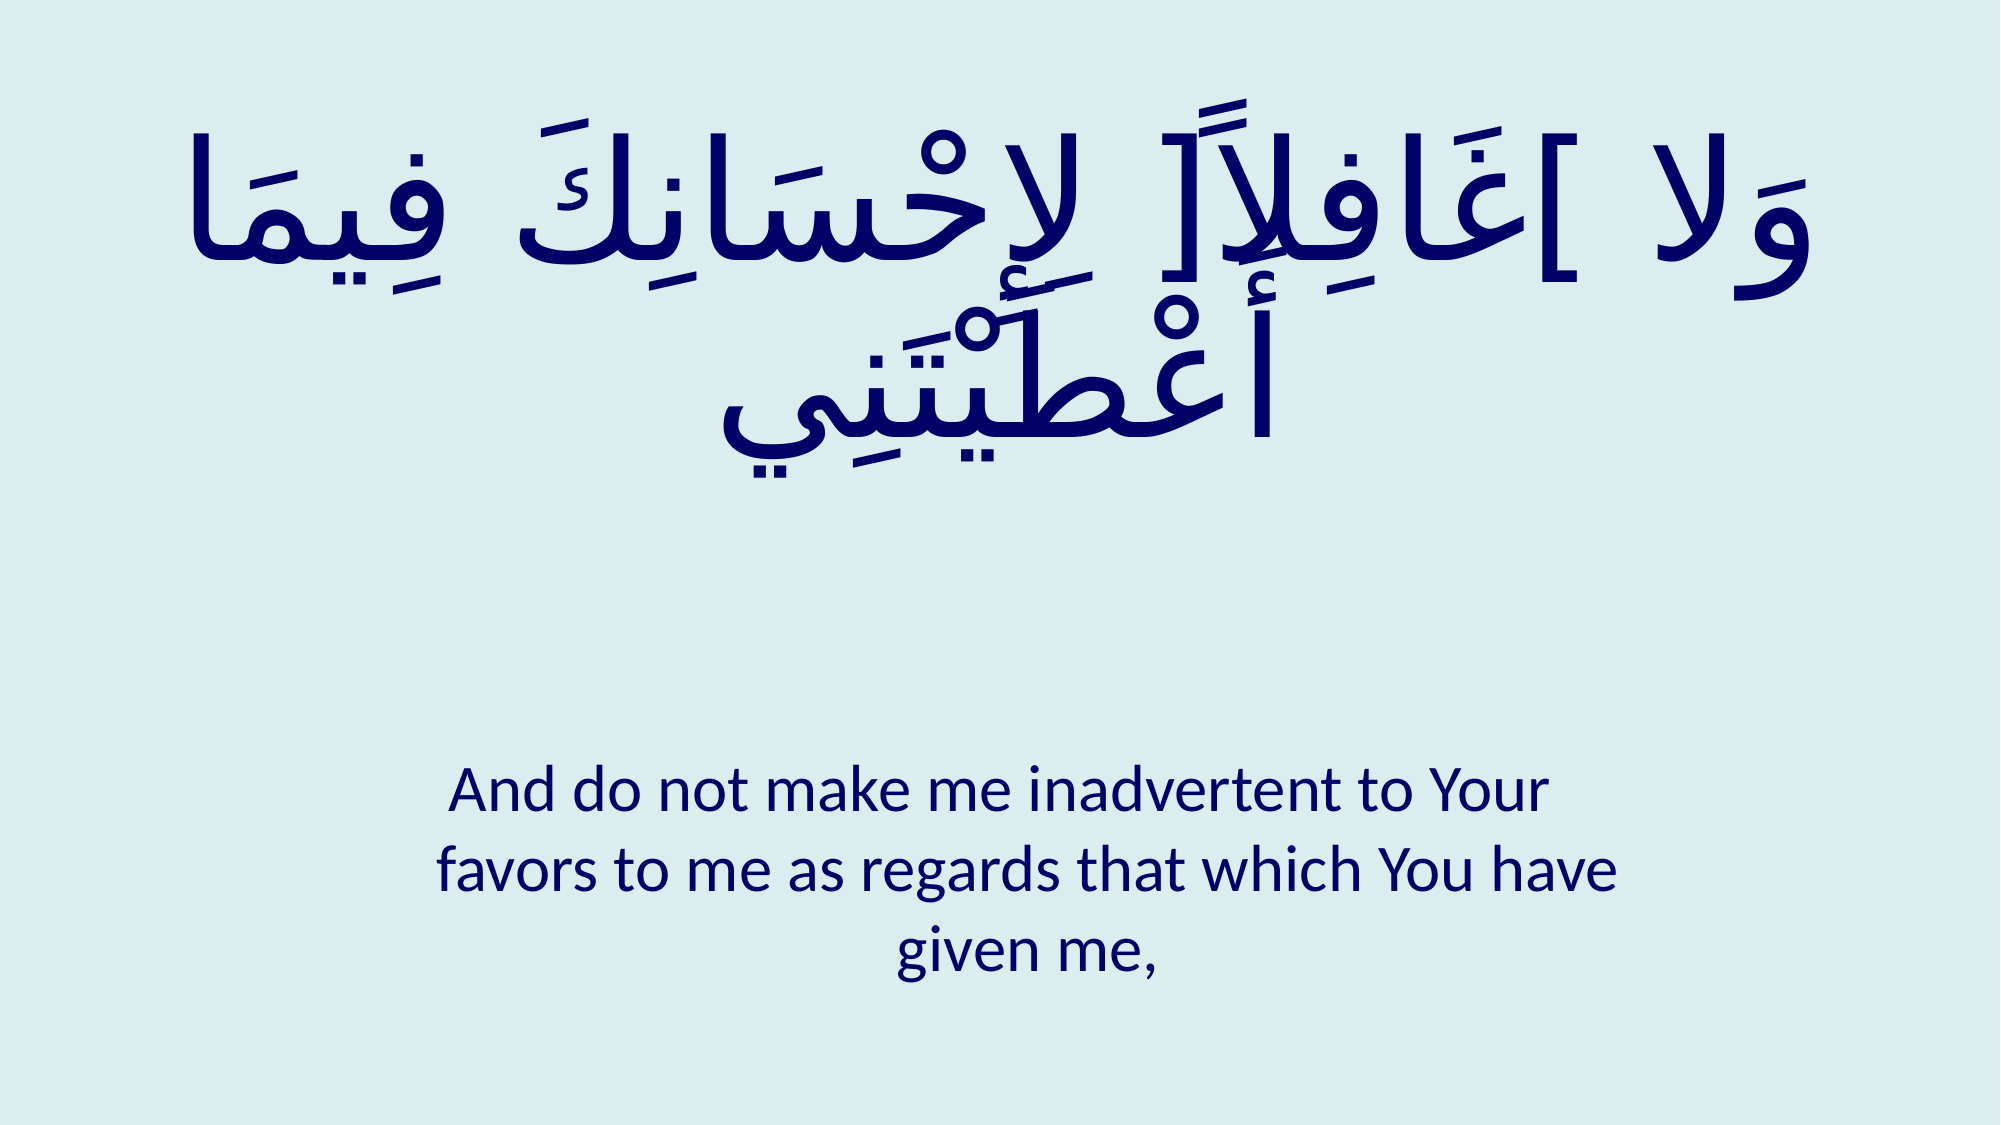

# وَلا ]غَافِلاً[ لِإِحْسَانِكَ فِيمَا أَعْطَيْتَنِي
And do not make me inadvertent to Your favors to me as regards that which You have given me,